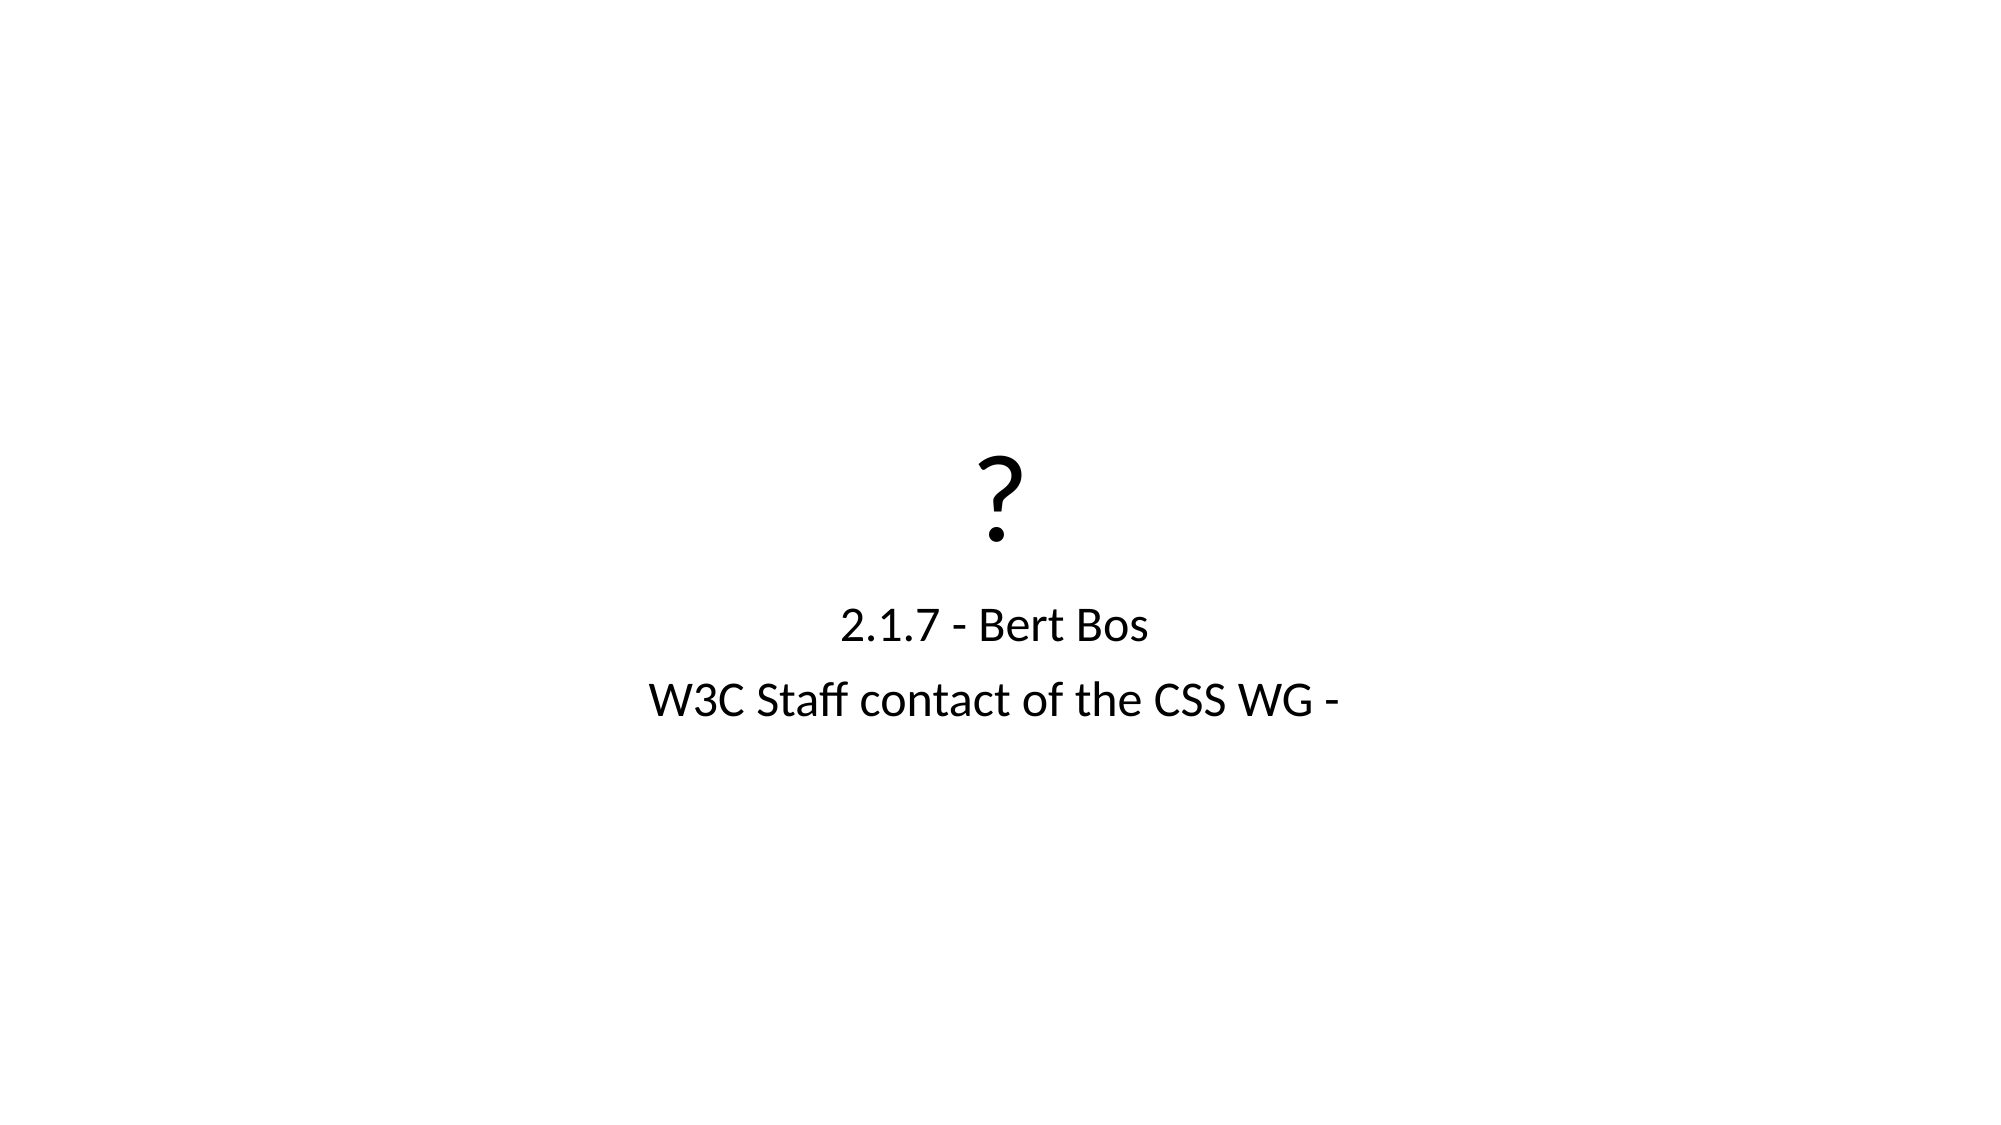

# ?
2.1.7 - Bert Bos
W3C Staff contact of the CSS WG -